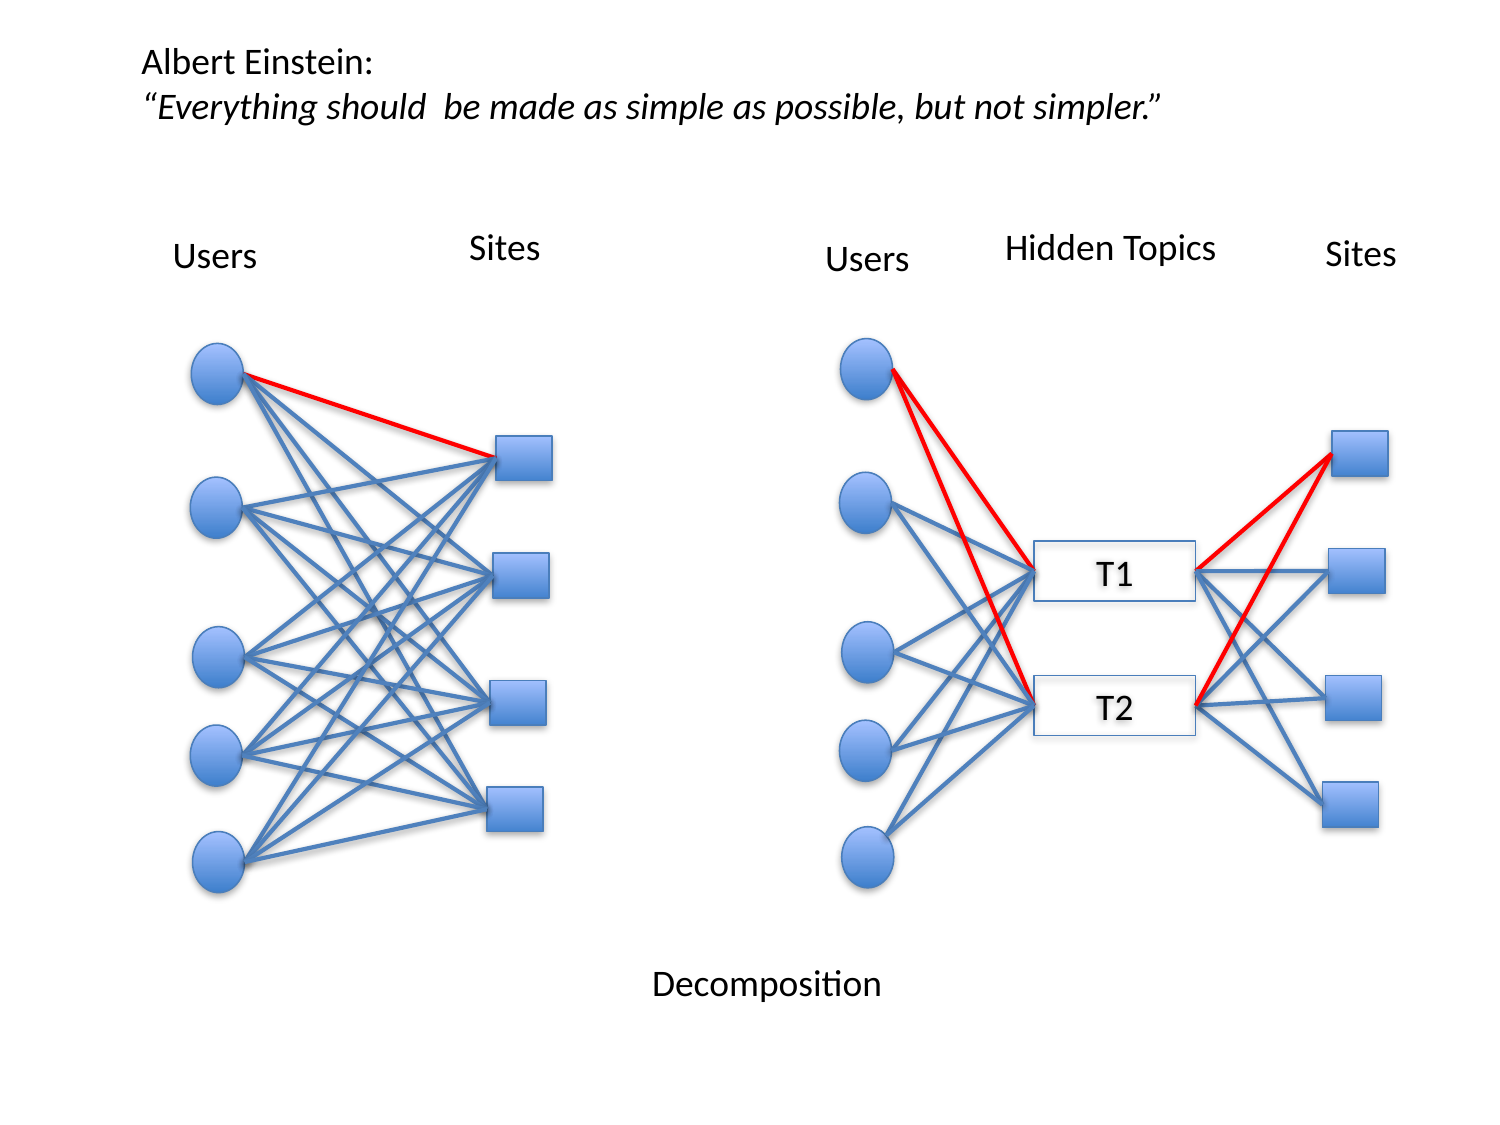

Albert Einstein:
“Everything should  be made as simple as possible, but not simpler.”
Sites
Hidden Topics
Sites
Users
Users

T1

T2

Decomposition